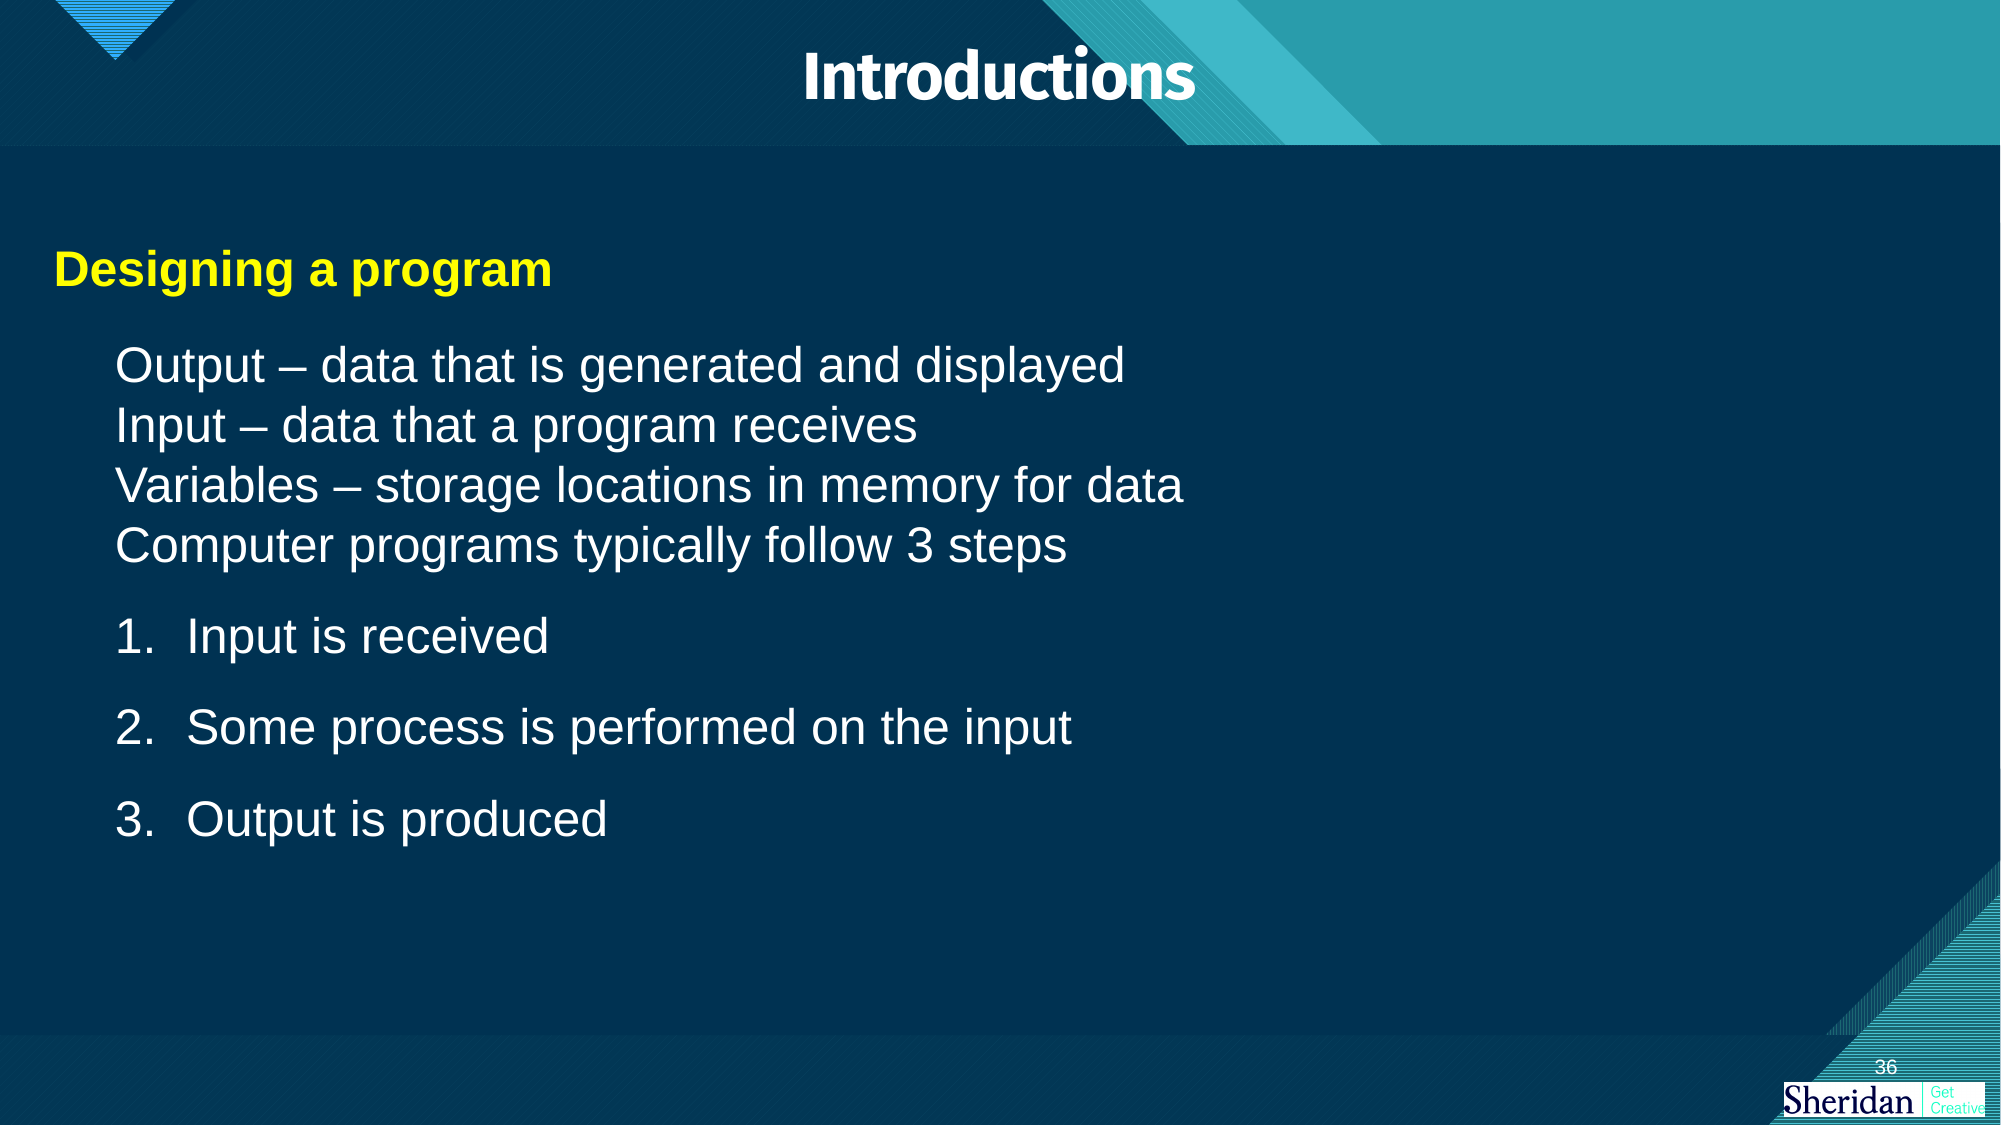

# Introductions

Designing a program

Output – data that is generated and displayed
Input – data that a program receives
Variables – storage locations in memory for data
Computer programs typically follow 3 steps
Input is received
Some process is performed on the input
Output is produced
36